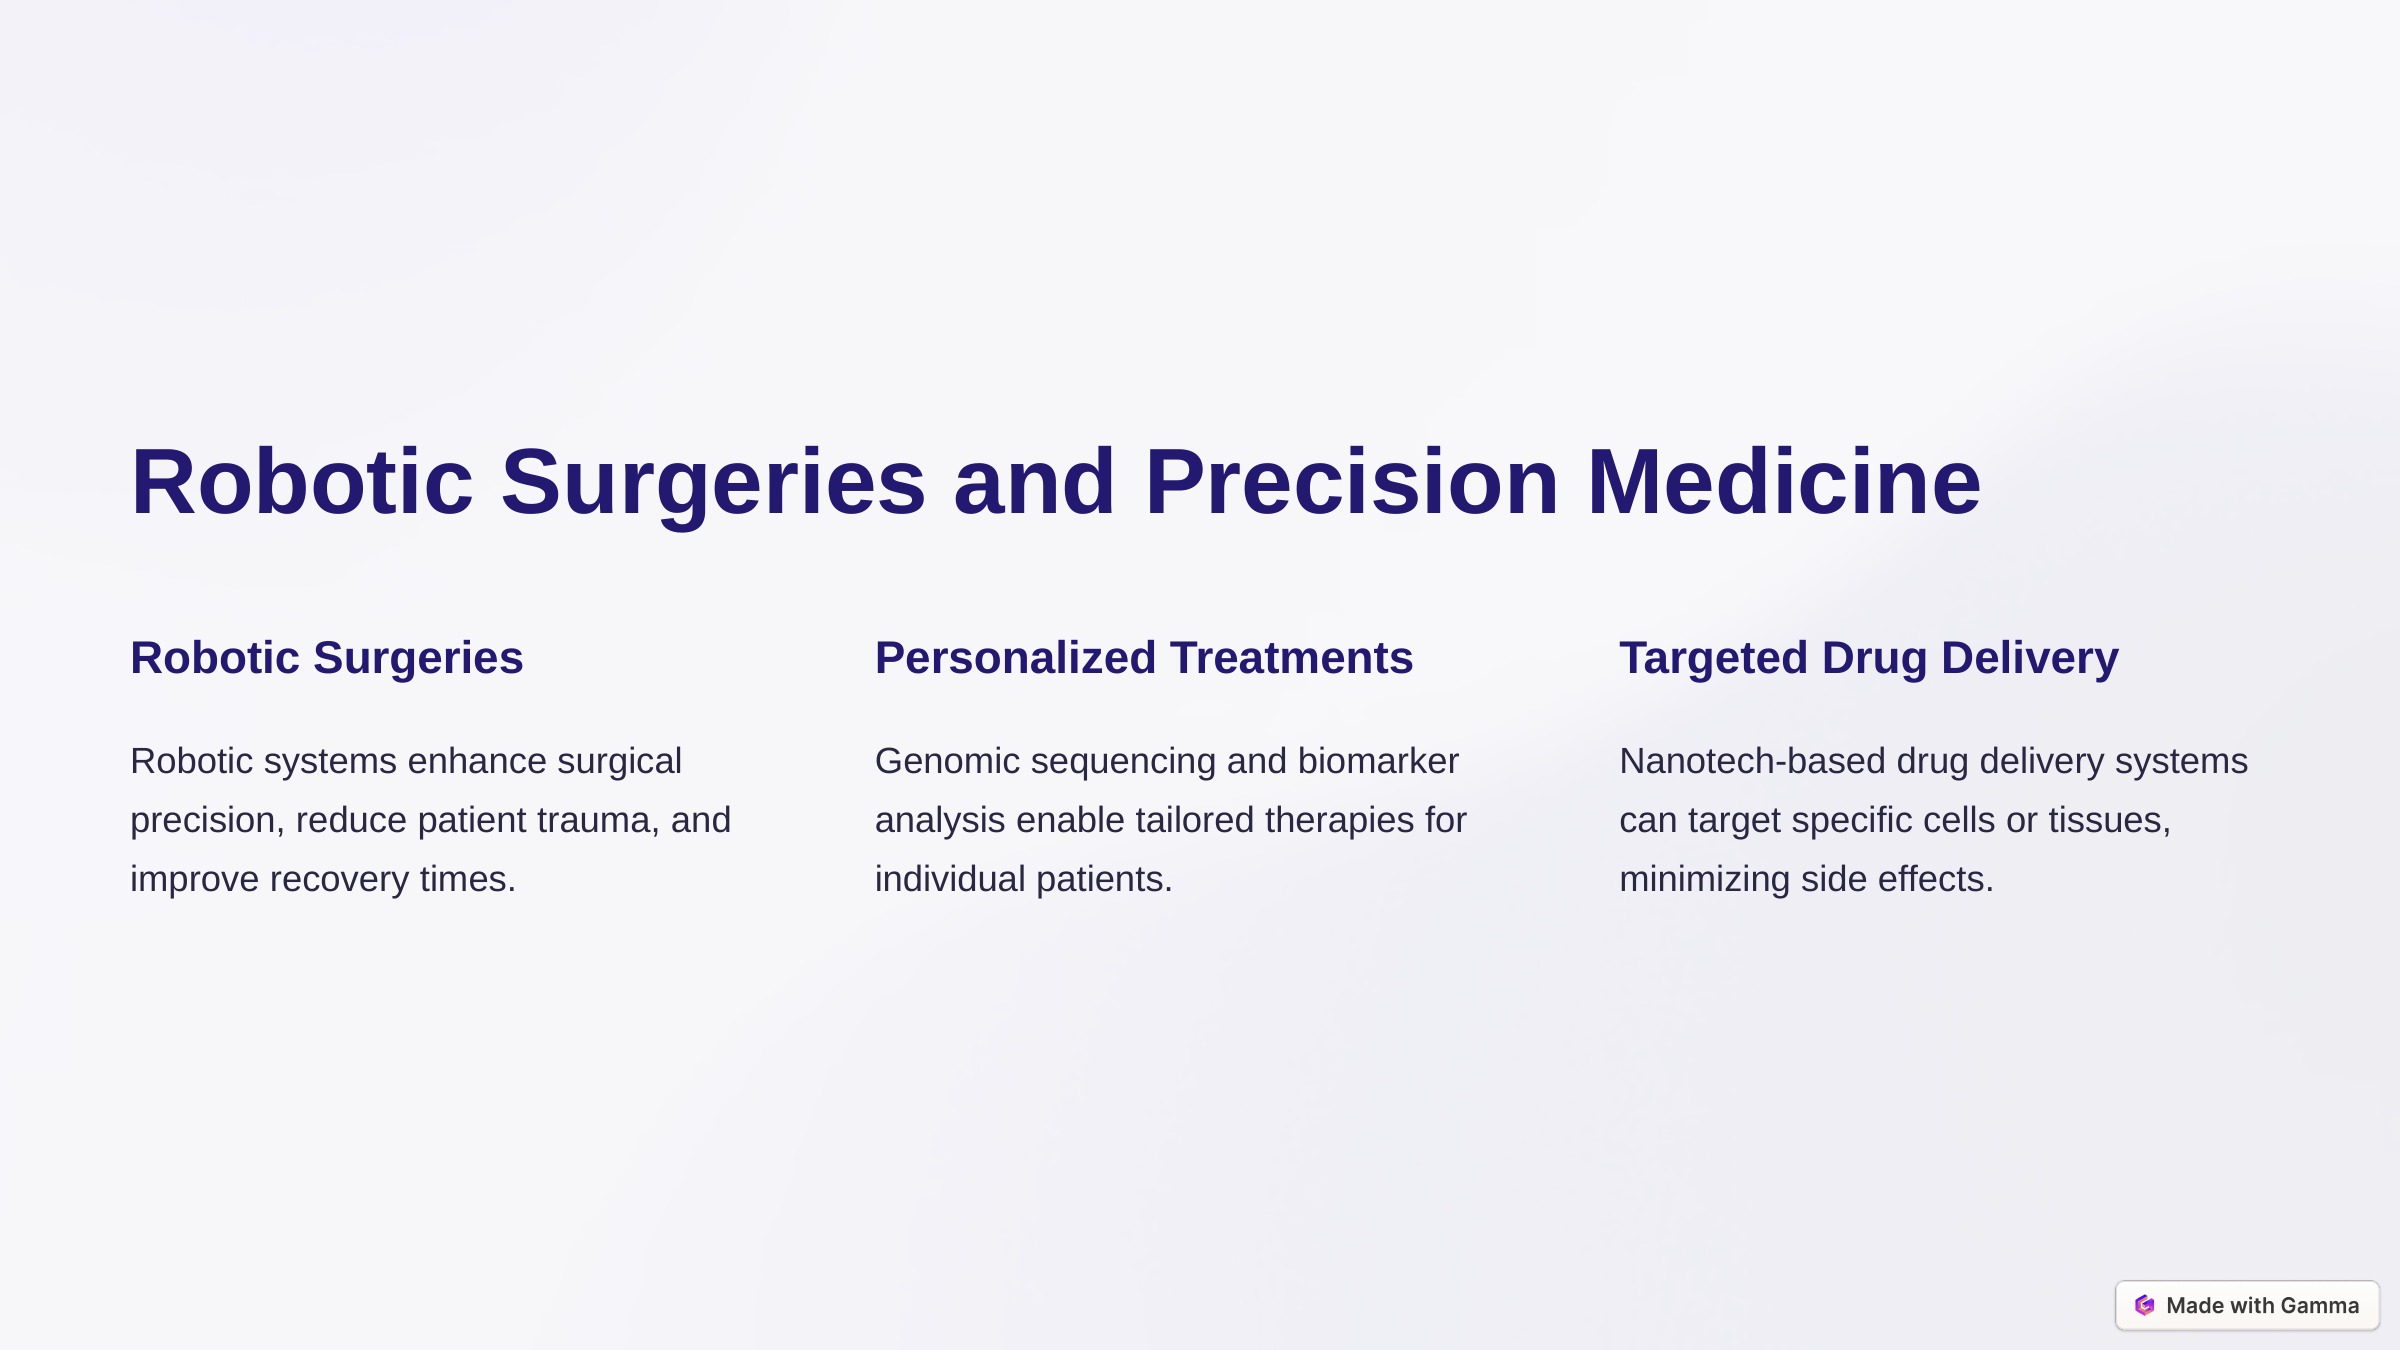

Robotic Surgeries and Precision Medicine
Robotic Surgeries
Personalized Treatments
Targeted Drug Delivery
Robotic systems enhance surgical precision, reduce patient trauma, and improve recovery times.
Genomic sequencing and biomarker analysis enable tailored therapies for individual patients.
Nanotech-based drug delivery systems can target specific cells or tissues, minimizing side effects.